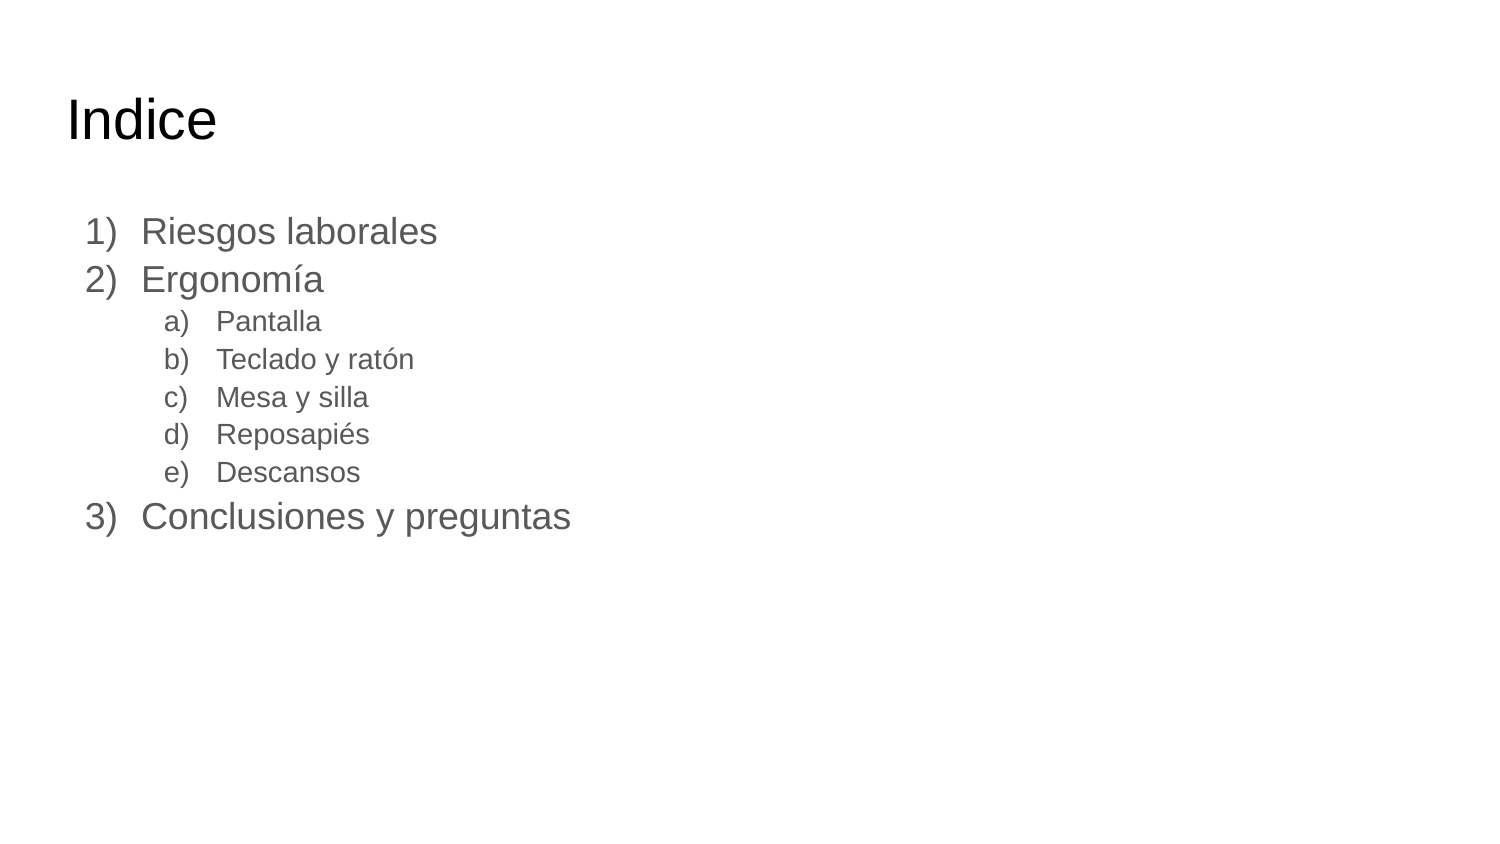

# Indice
Riesgos laborales
Ergonomía
Pantalla
Teclado y ratón
Mesa y silla
Reposapiés
Descansos
Conclusiones y preguntas